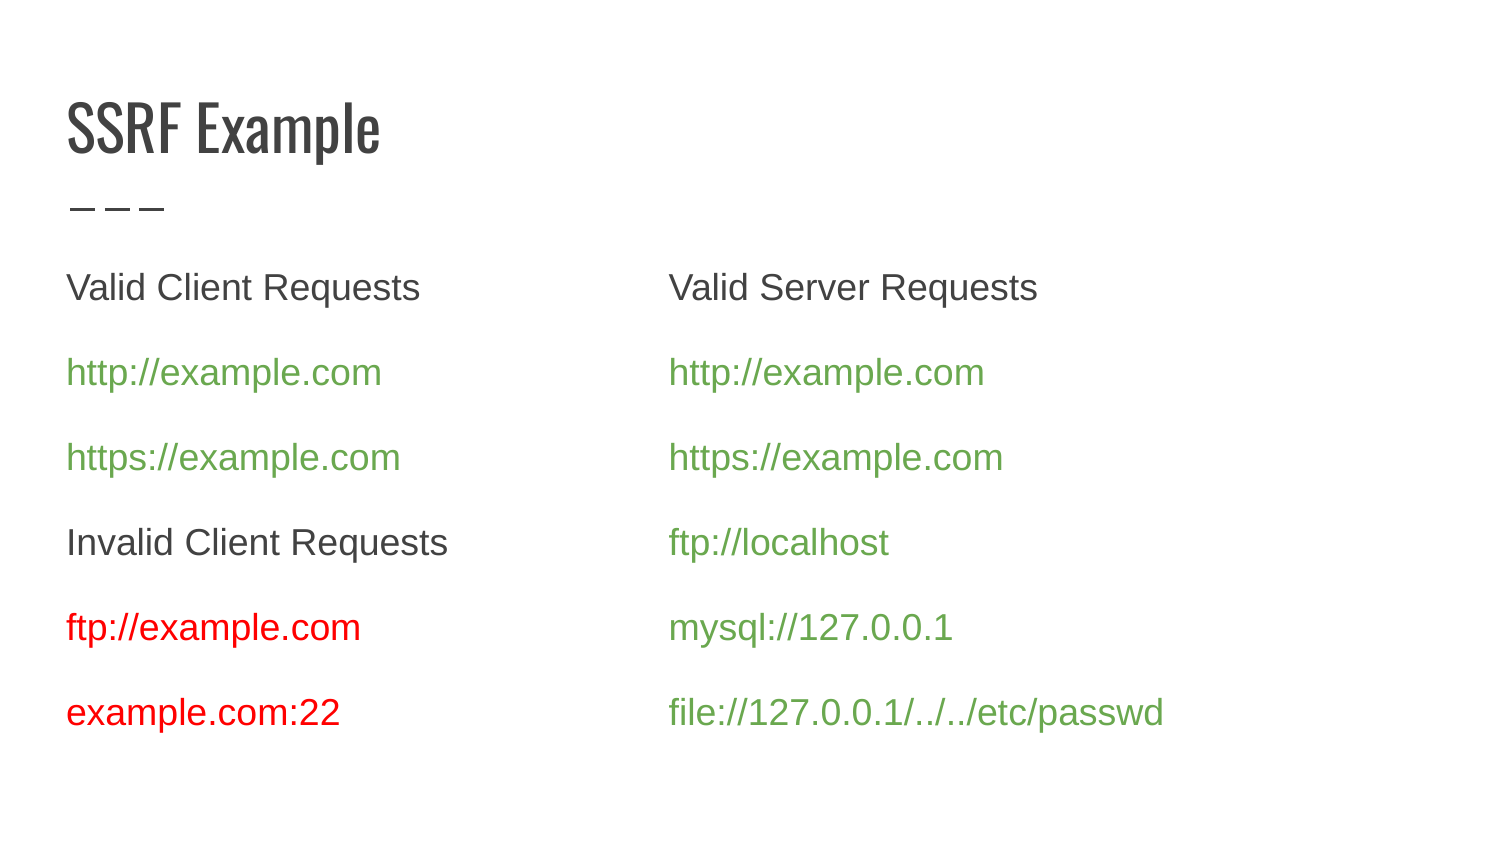

# SSRF Example
Valid Client Requests
http://example.com
https://example.com
Invalid Client Requests
ftp://example.com
example.com:22
Valid Server Requests
http://example.com
https://example.com
ftp://localhost
mysql://127.0.0.1
file://127.0.0.1/../../etc/passwd